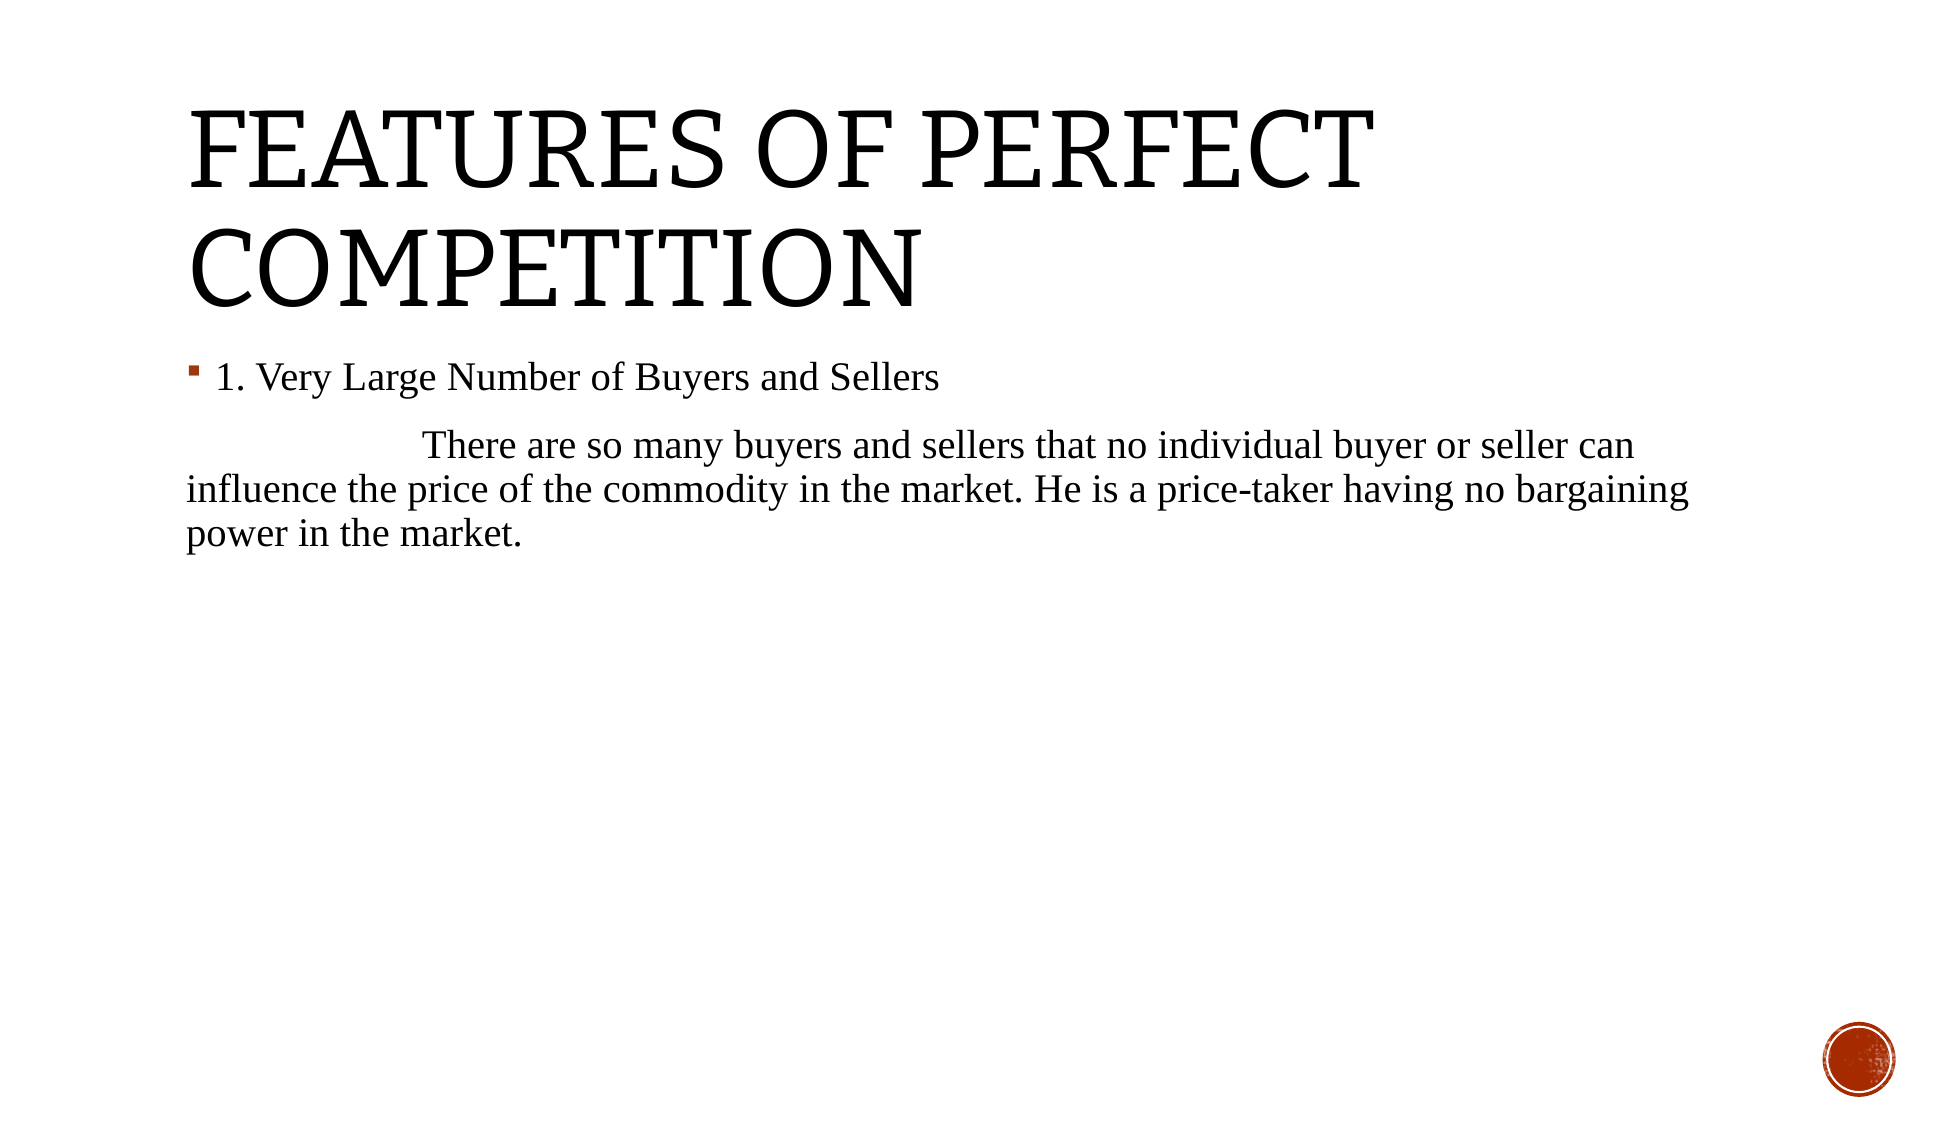

# Features of Perfect Competition
1. Very Large Number of Buyers and Sellers
                       There are so many buyers and sellers that no individual buyer or seller can influence the price of the commodity in the market. He is a price-taker having no bargaining power in the market.